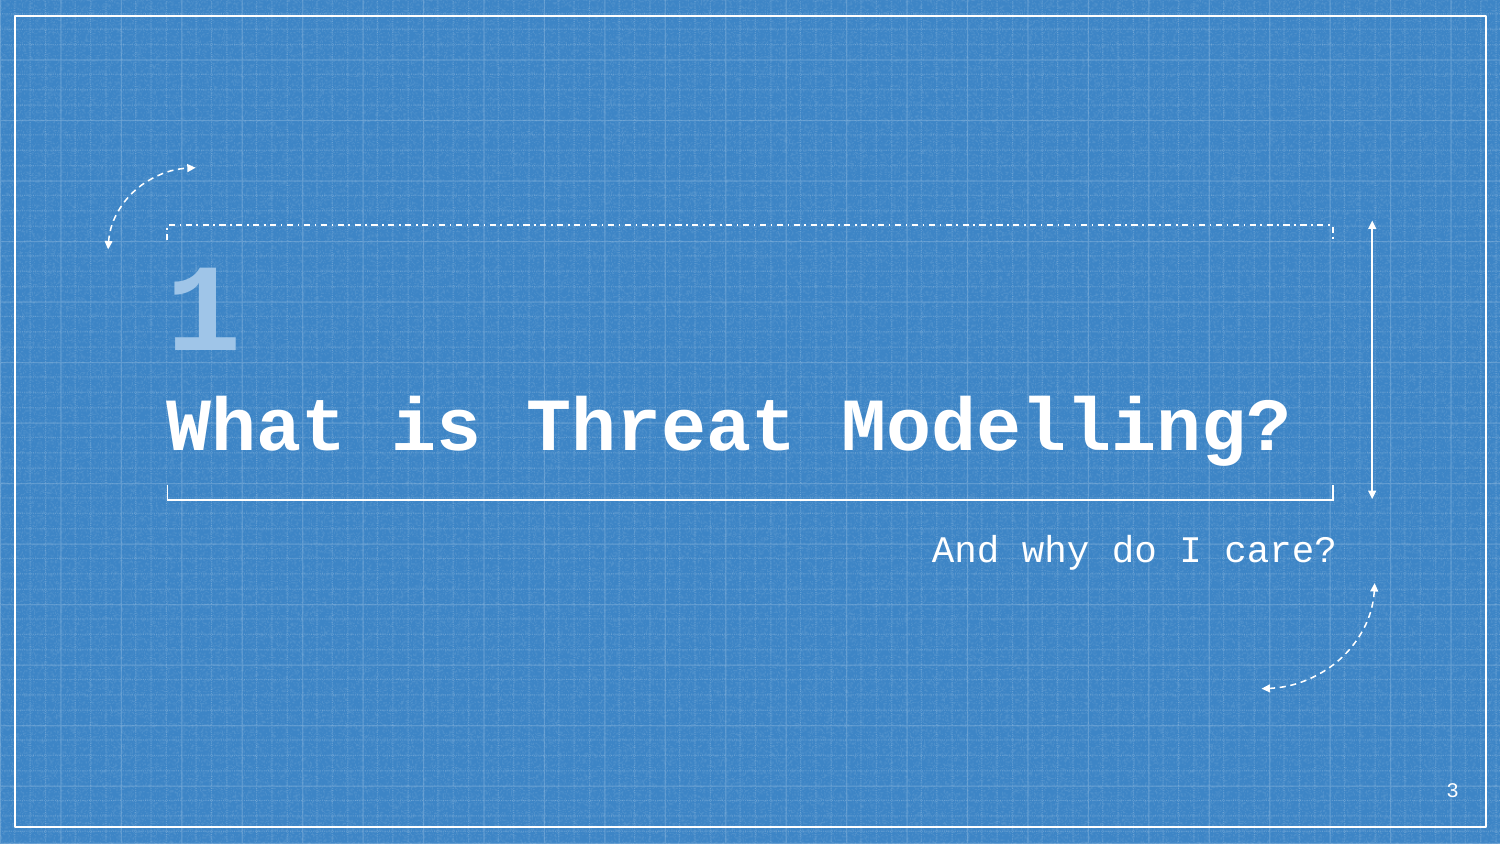

# 1
What is Threat Modelling?
And why do I care?
3